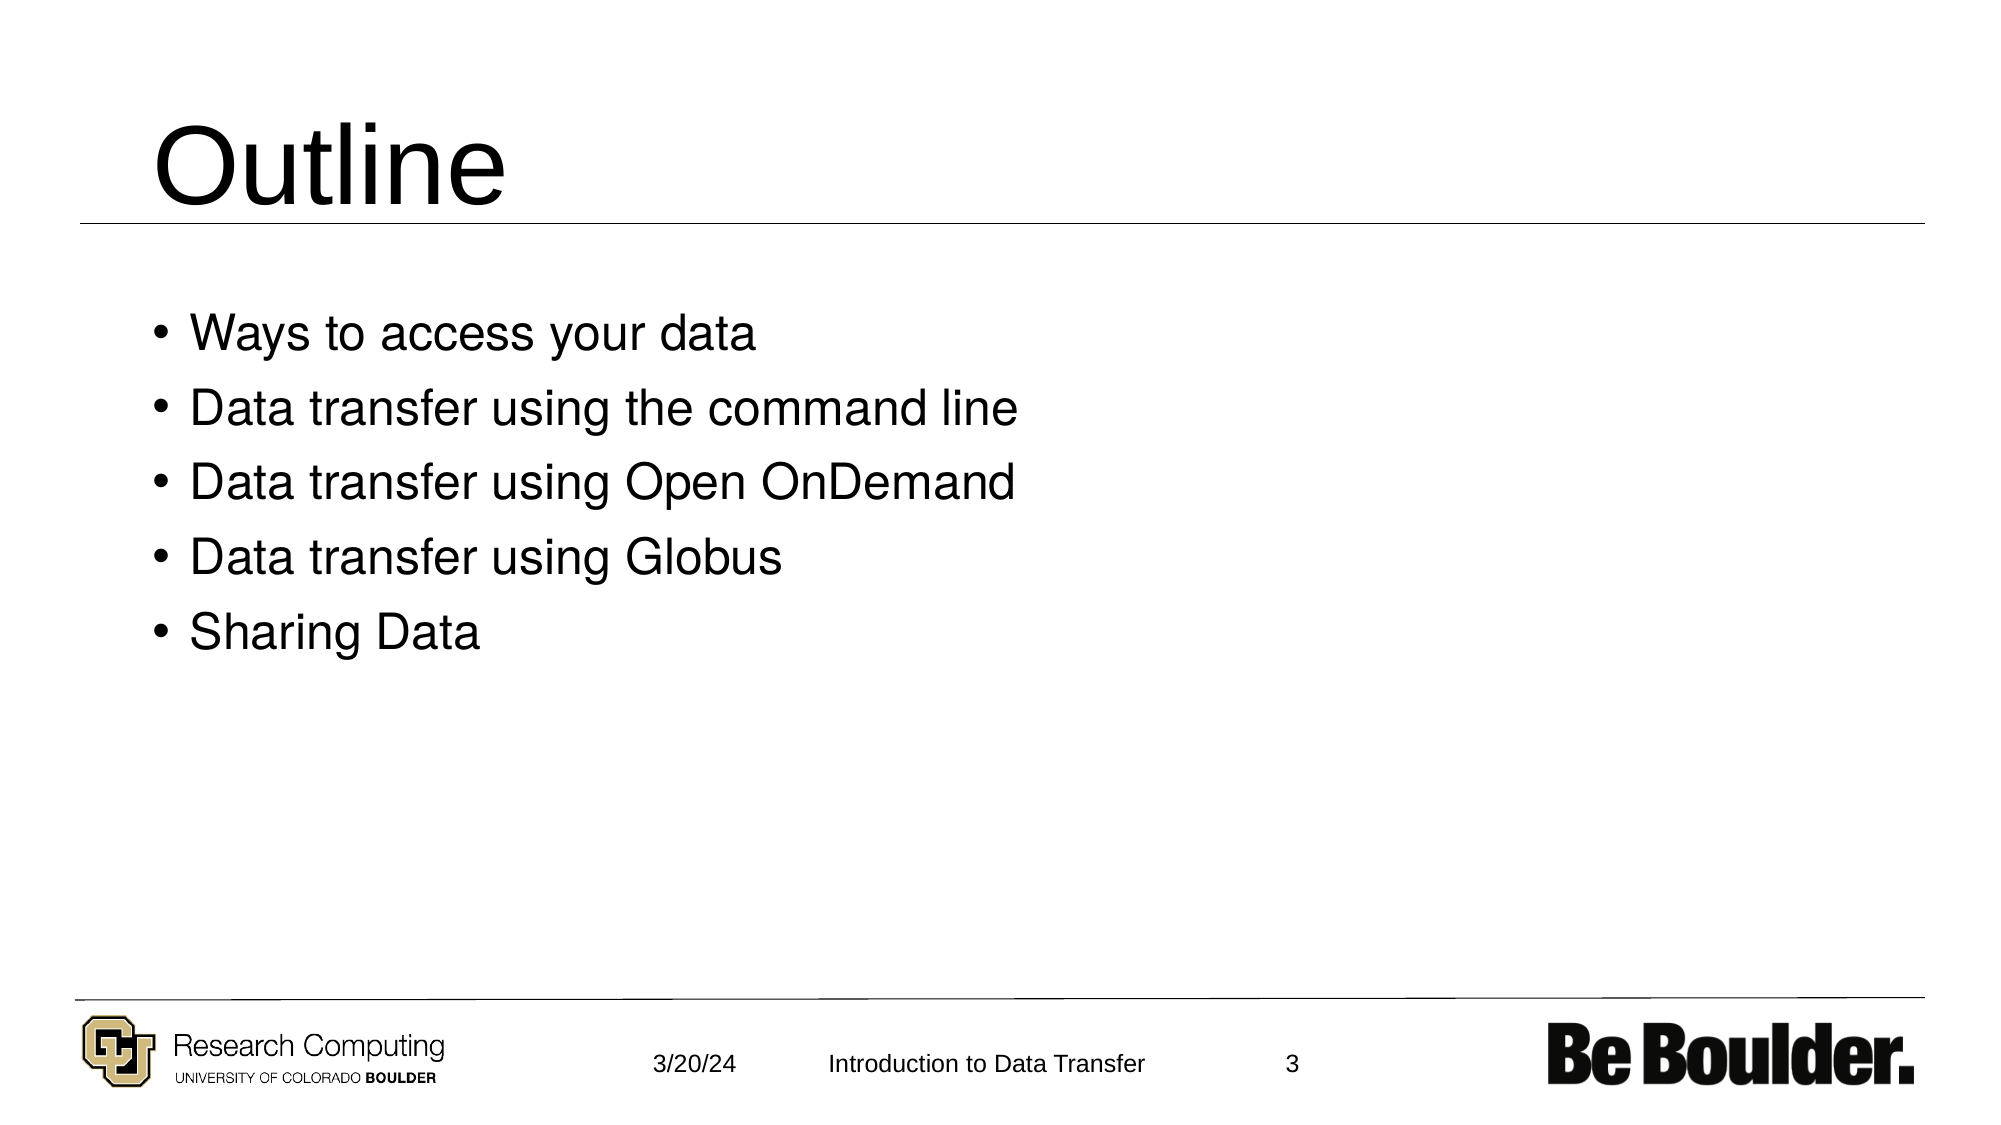

# Outline
Ways to access your data
Data transfer using the command line
Data transfer using Open OnDemand
Data transfer using Globus
Sharing Data
3/20/24
3
Introduction to Data Transfer